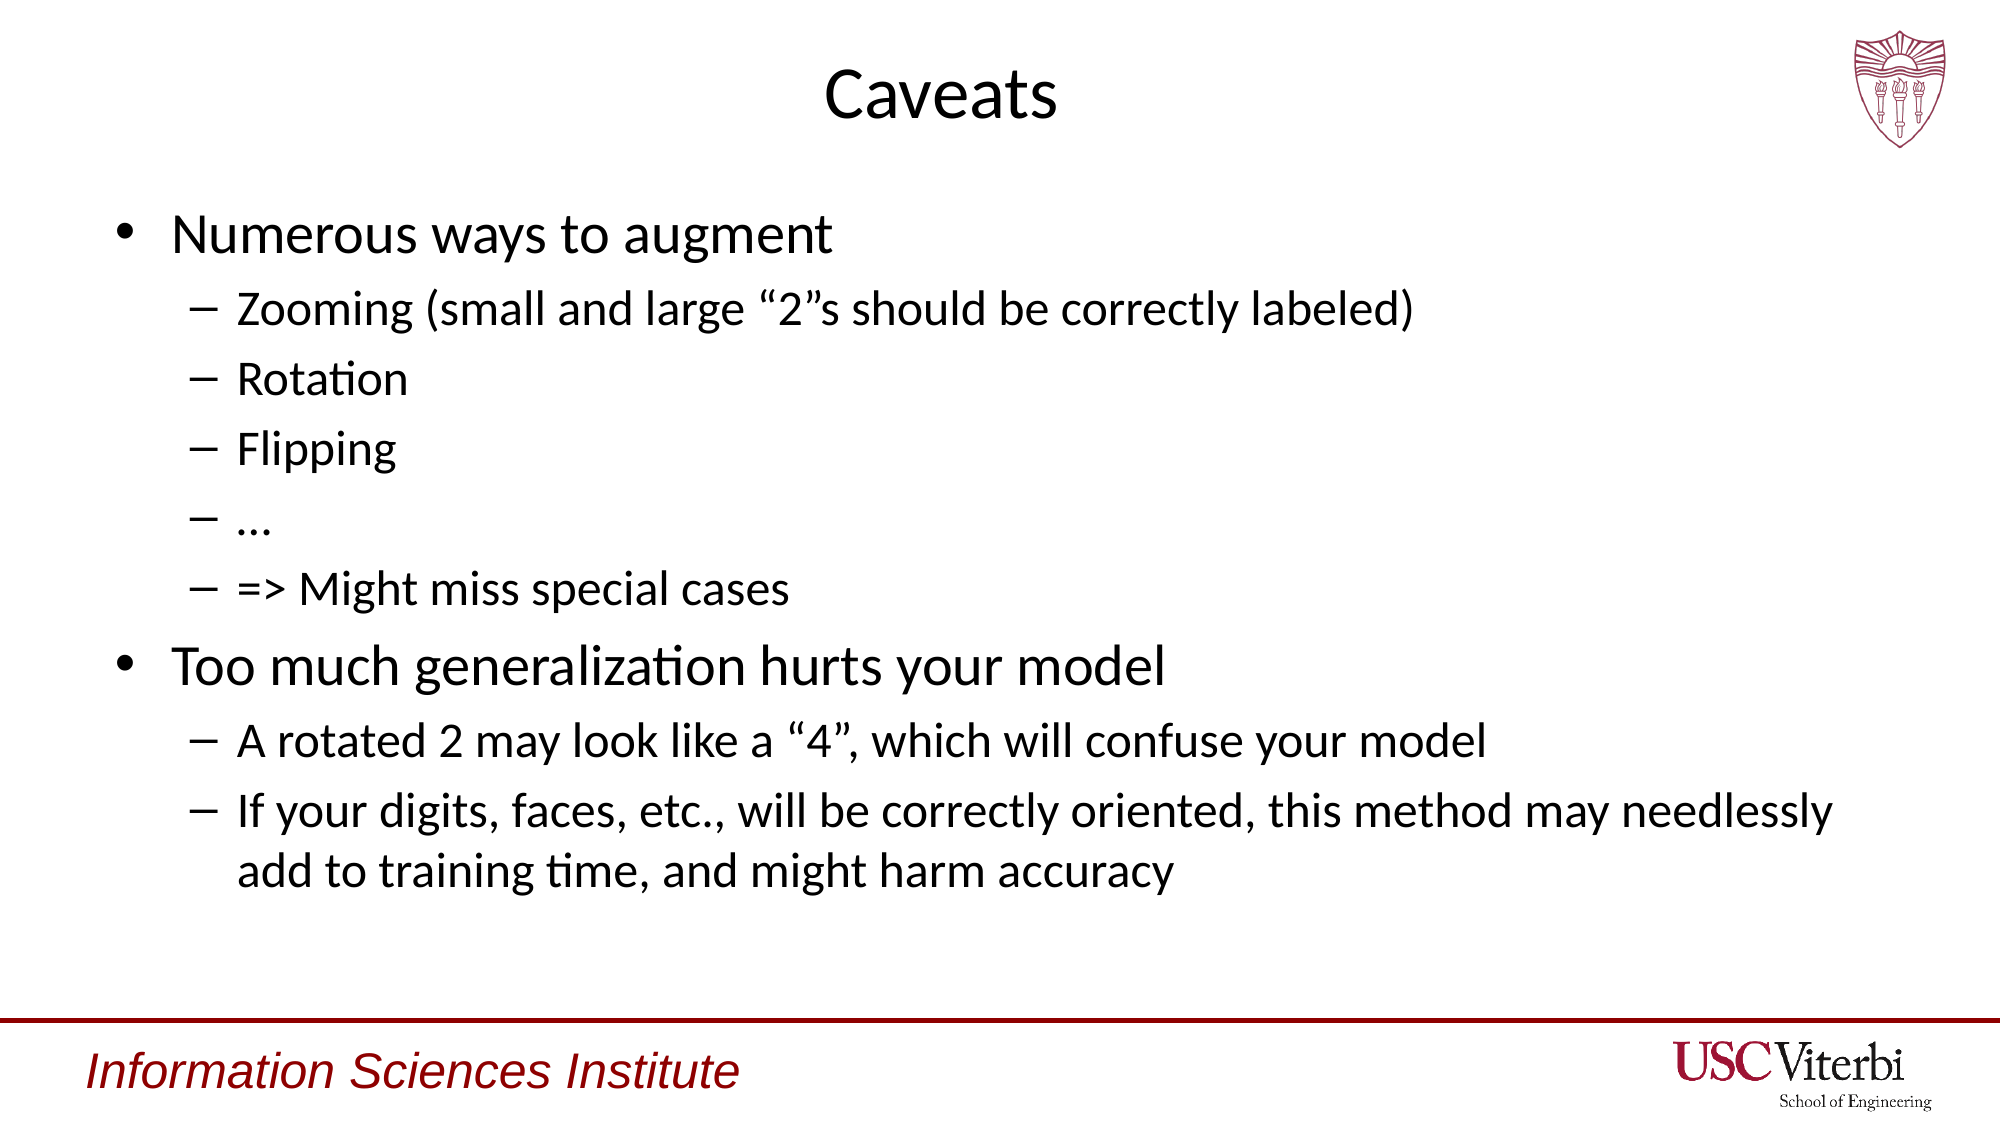

# Caveats
Numerous ways to augment
Zooming (small and large “2”s should be correctly labeled)
Rotation
Flipping
…
=> Might miss special cases
Too much generalization hurts your model
A rotated 2 may look like a “4”, which will confuse your model
If your digits, faces, etc., will be correctly oriented, this method may needlessly add to training time, and might harm accuracy